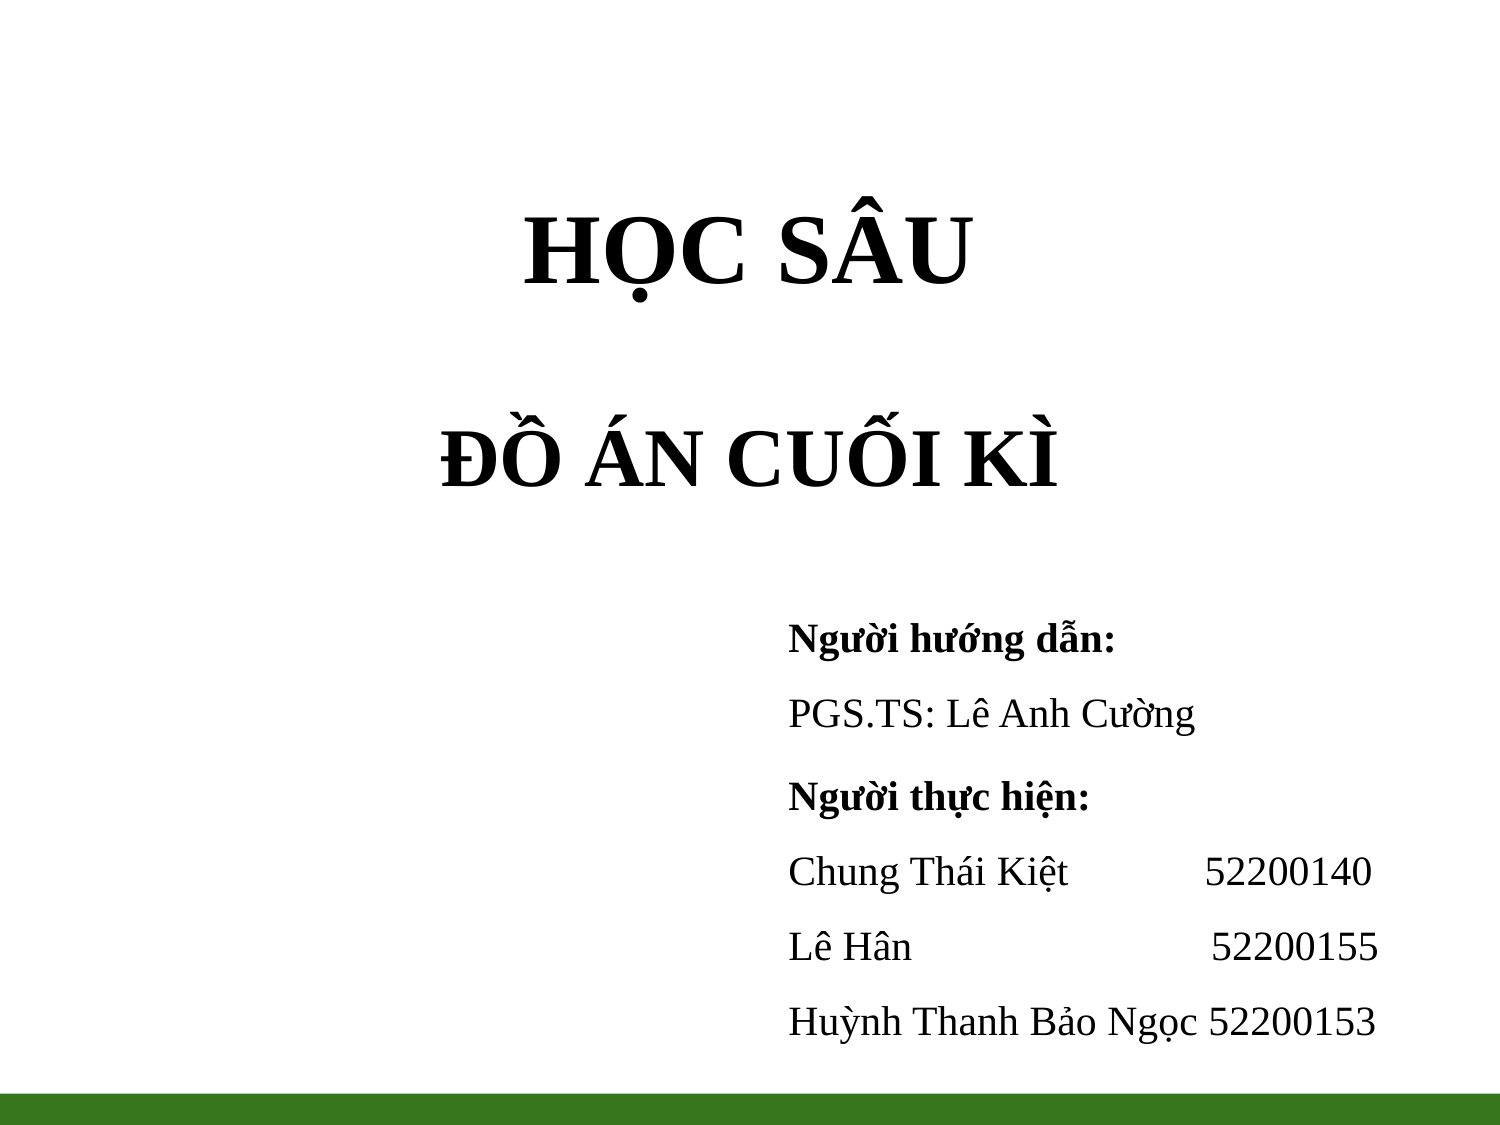

# HỌC SÂU
ĐỒ ÁN CUỐI KÌ

Người hướng dẫn:
PGS.TS: Lê Anh Cường
Người thực hiện:
Chung Thái Kiệt             52200140
Lê Hân 	                          52200155
Huỳnh Thanh Bảo Ngọc 52200153